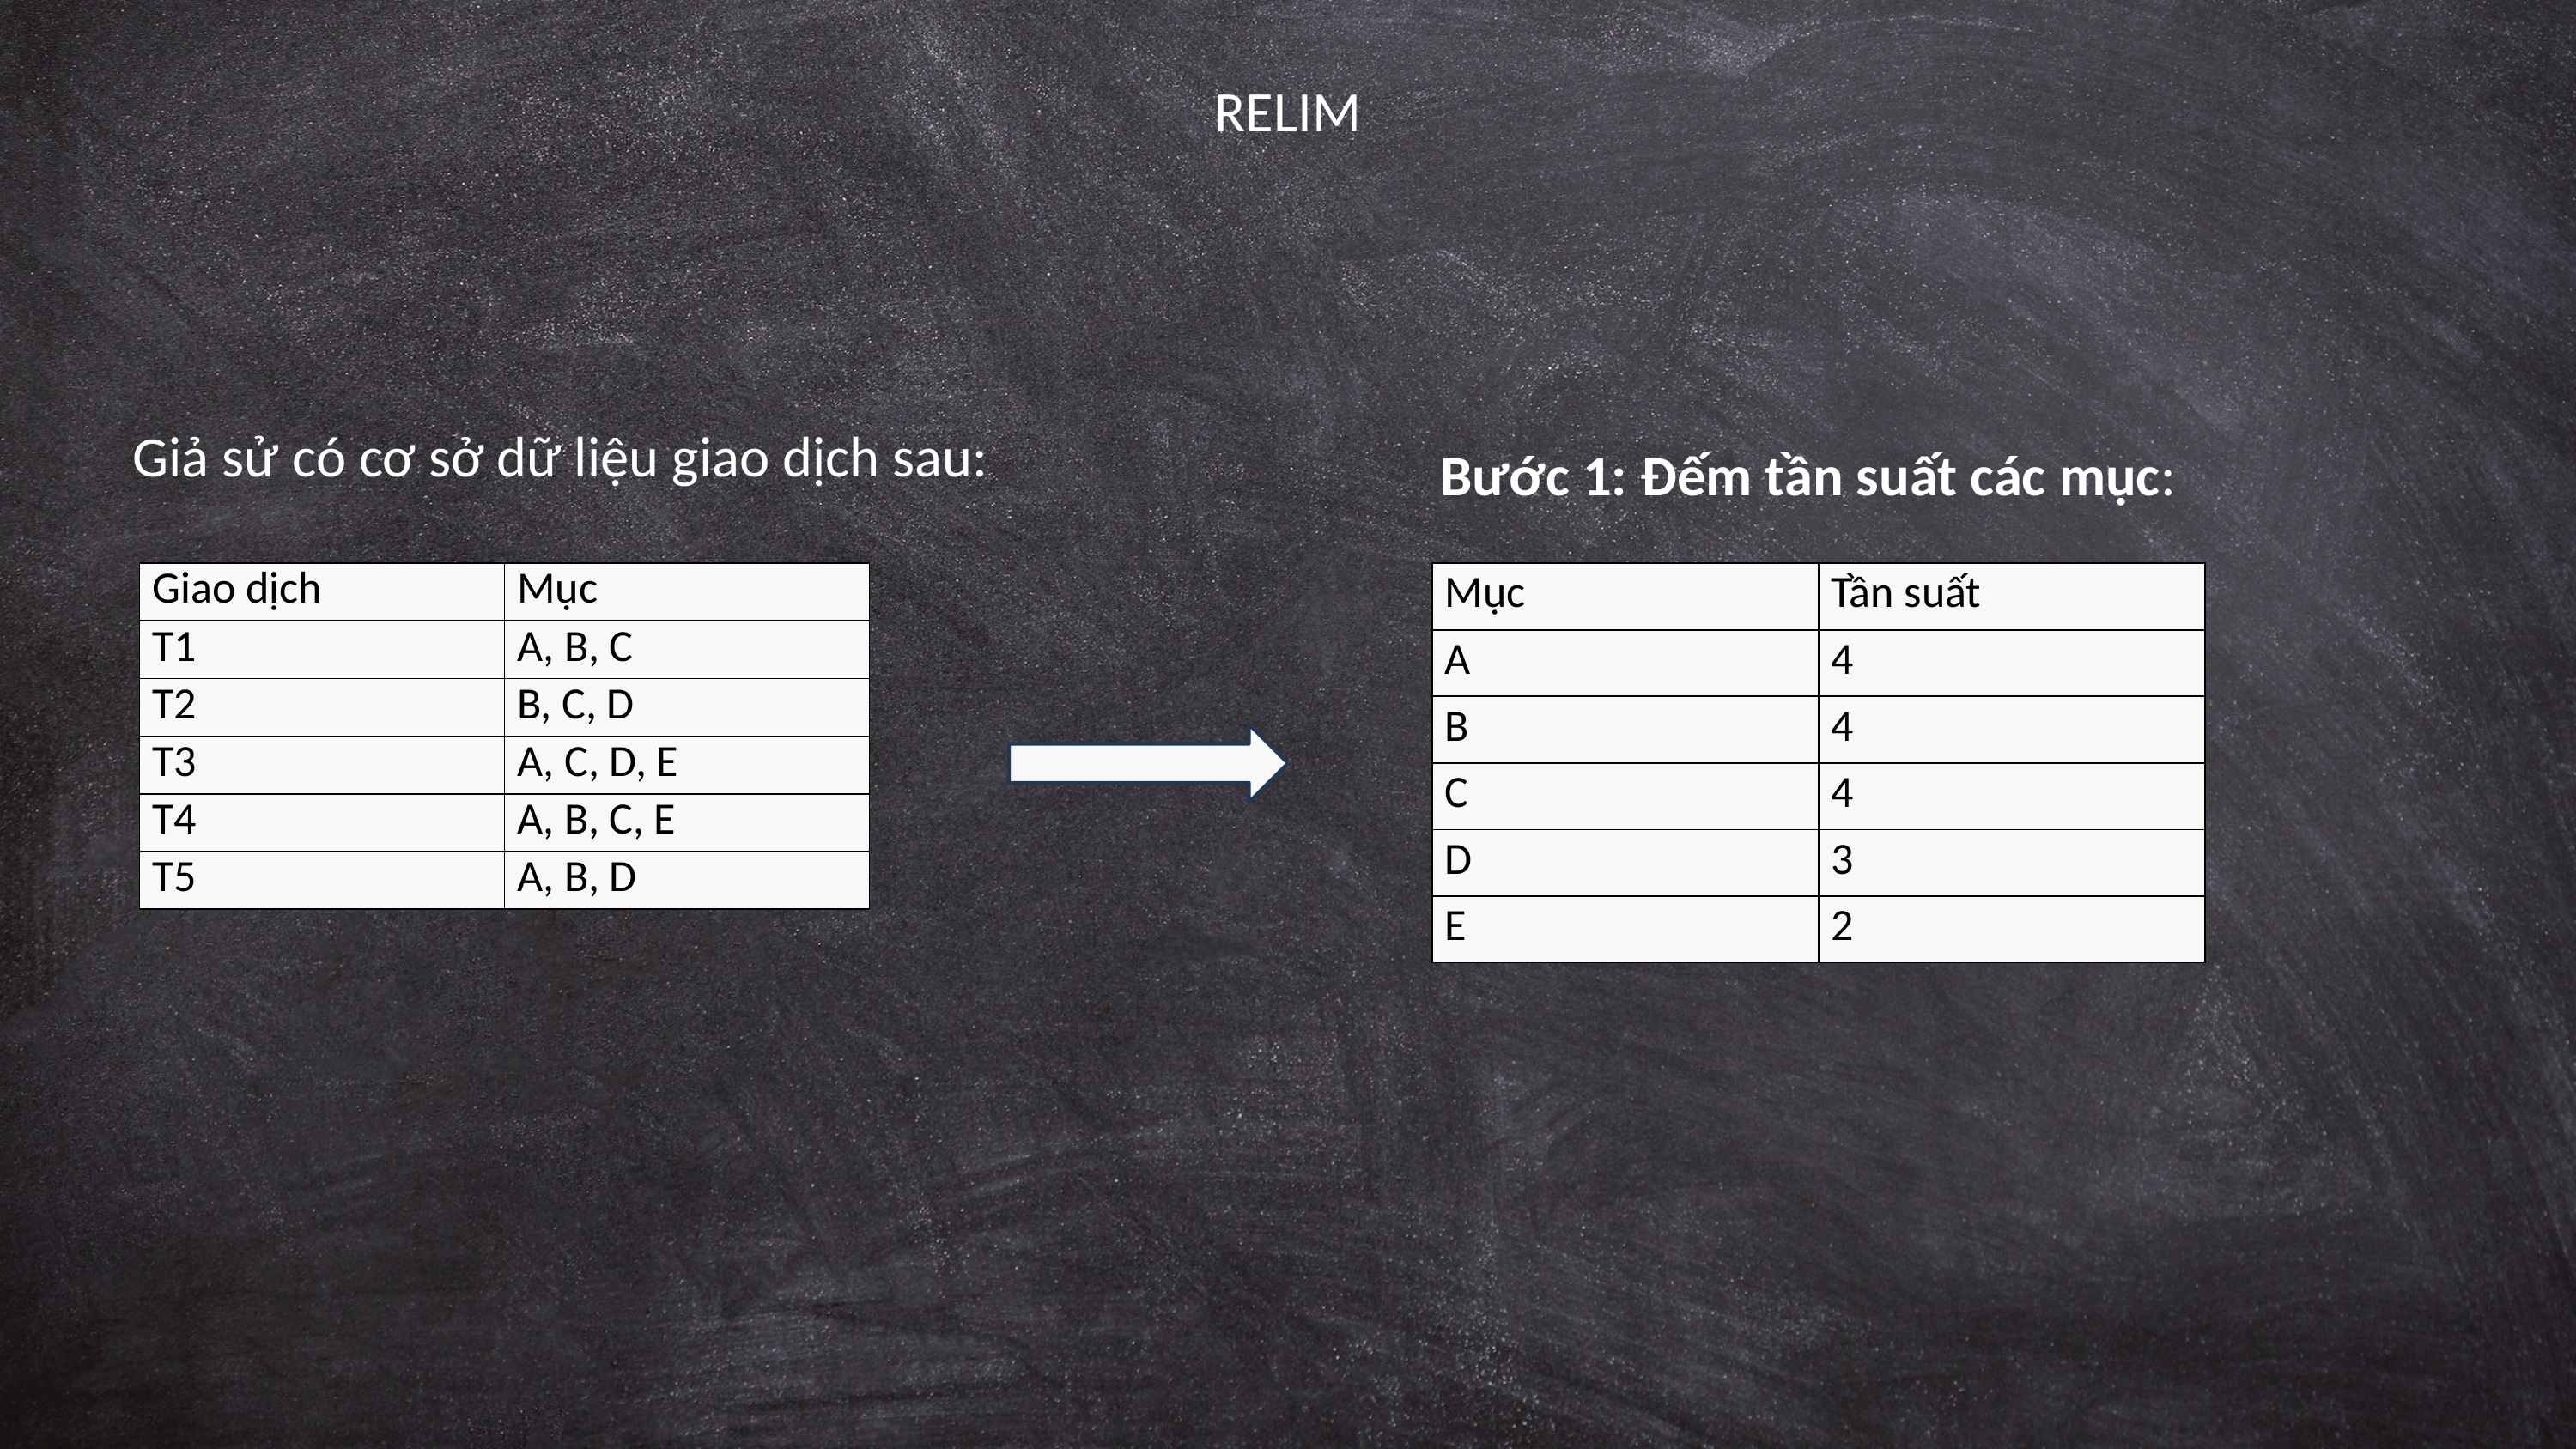

RELIM
 Giả sử có cơ sở dữ liệu giao dịch sau:
Bước 1: Đếm tần suất các mục:
| Giao dịch | Mục |
| --- | --- |
| T1 | A, B, C |
| T2 | B, C, D |
| T3 | A, C, D, E |
| T4 | A, B, C, E |
| T5 | A, B, D |
| Mục | Tần suất |
| --- | --- |
| A | 4 |
| B | 4 |
| C | 4 |
| D | 3 |
| E | 2 |